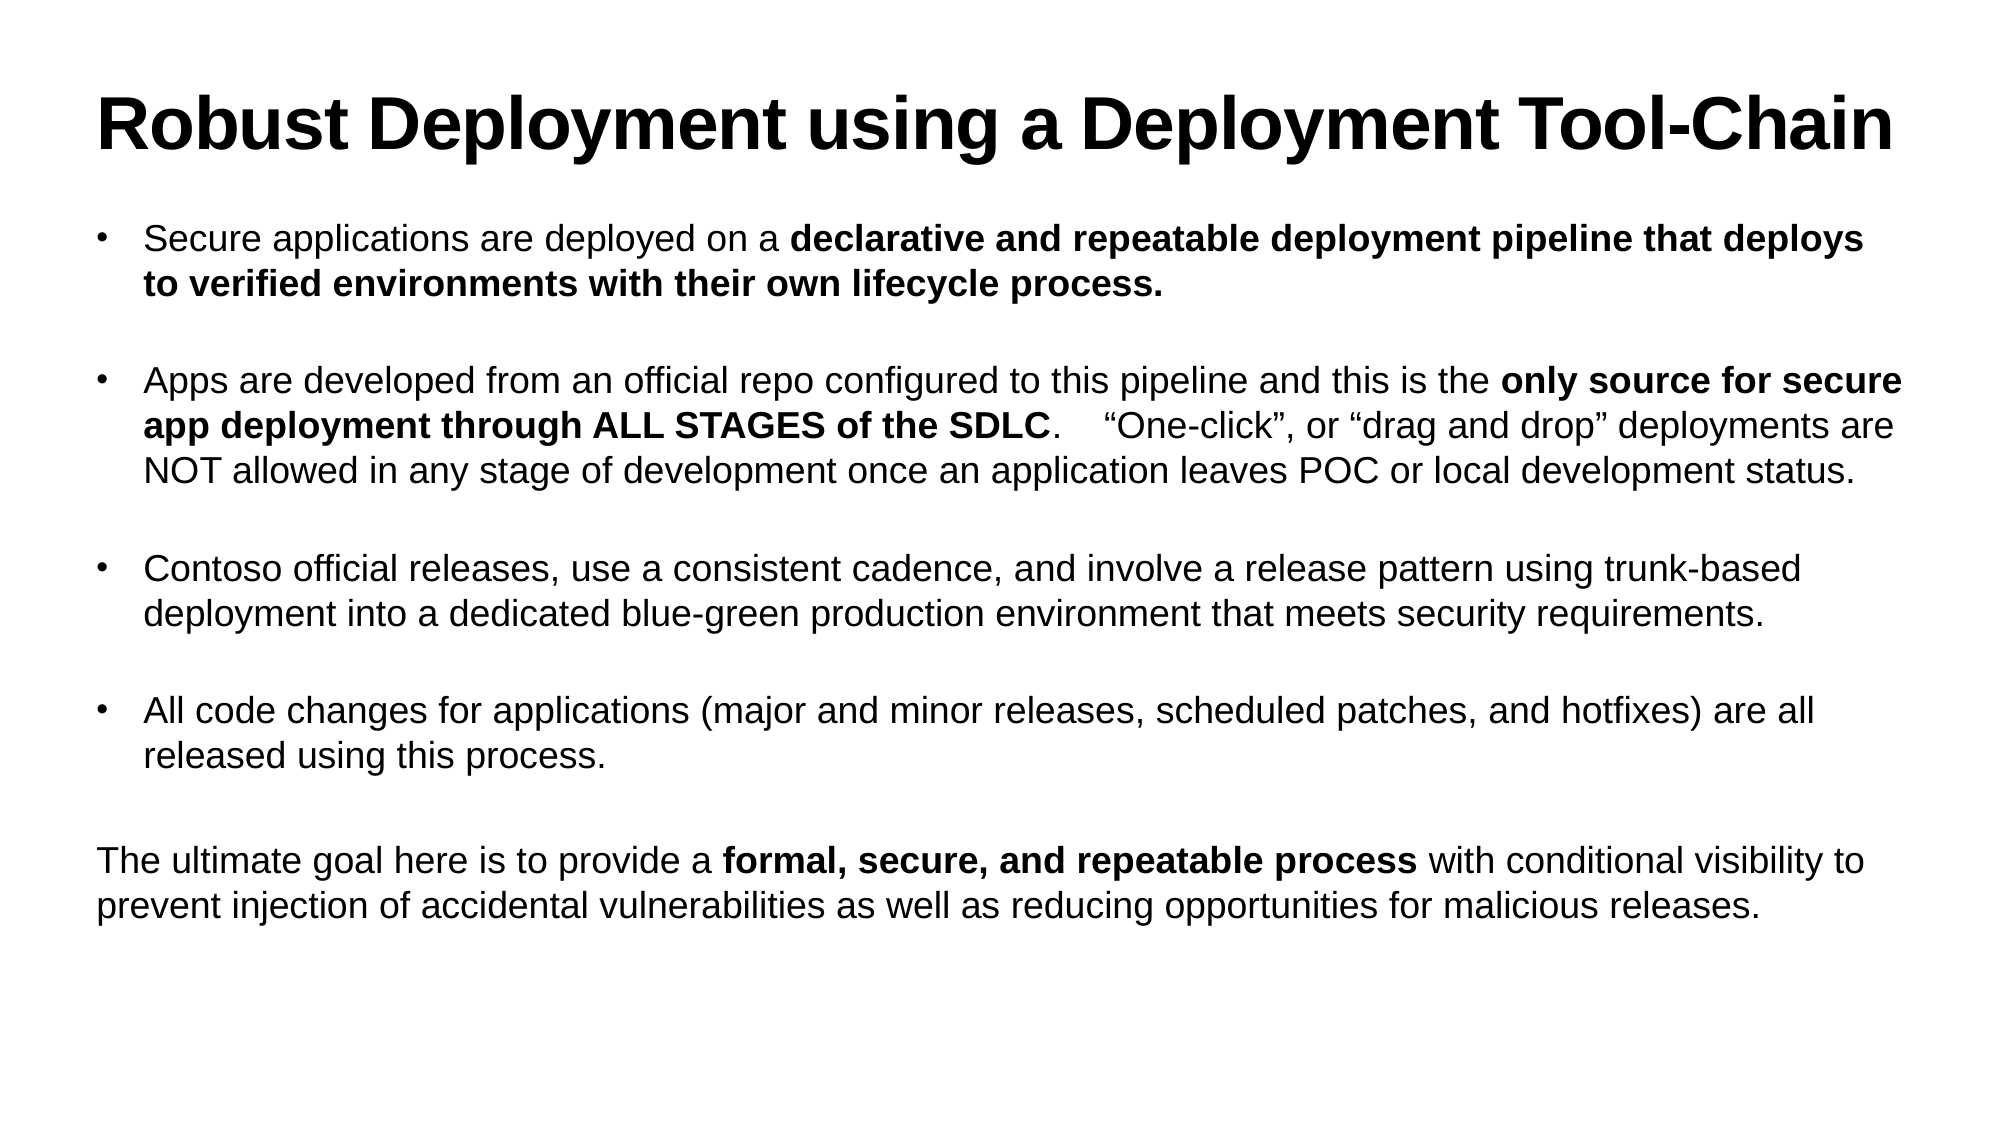

# Robust Deployment using a Deployment Tool-Chain
Secure applications are deployed on a declarative and repeatable deployment pipeline that deploys to verified environments with their own lifecycle process.
Apps are developed from an official repo configured to this pipeline and this is the only source for secure app deployment through ALL STAGES of the SDLC.    “One-click”, or “drag and drop” deployments are NOT allowed in any stage of development once an application leaves POC or local development status.
Contoso official releases, use a consistent cadence, and involve a release pattern using trunk-based deployment into a dedicated blue-green production environment that meets security requirements.
All code changes for applications (major and minor releases, scheduled patches, and hotfixes) are all released using this process.

The ultimate goal here is to provide a formal, secure, and repeatable process with conditional visibility to prevent injection of accidental vulnerabilities as well as reducing opportunities for malicious releases.